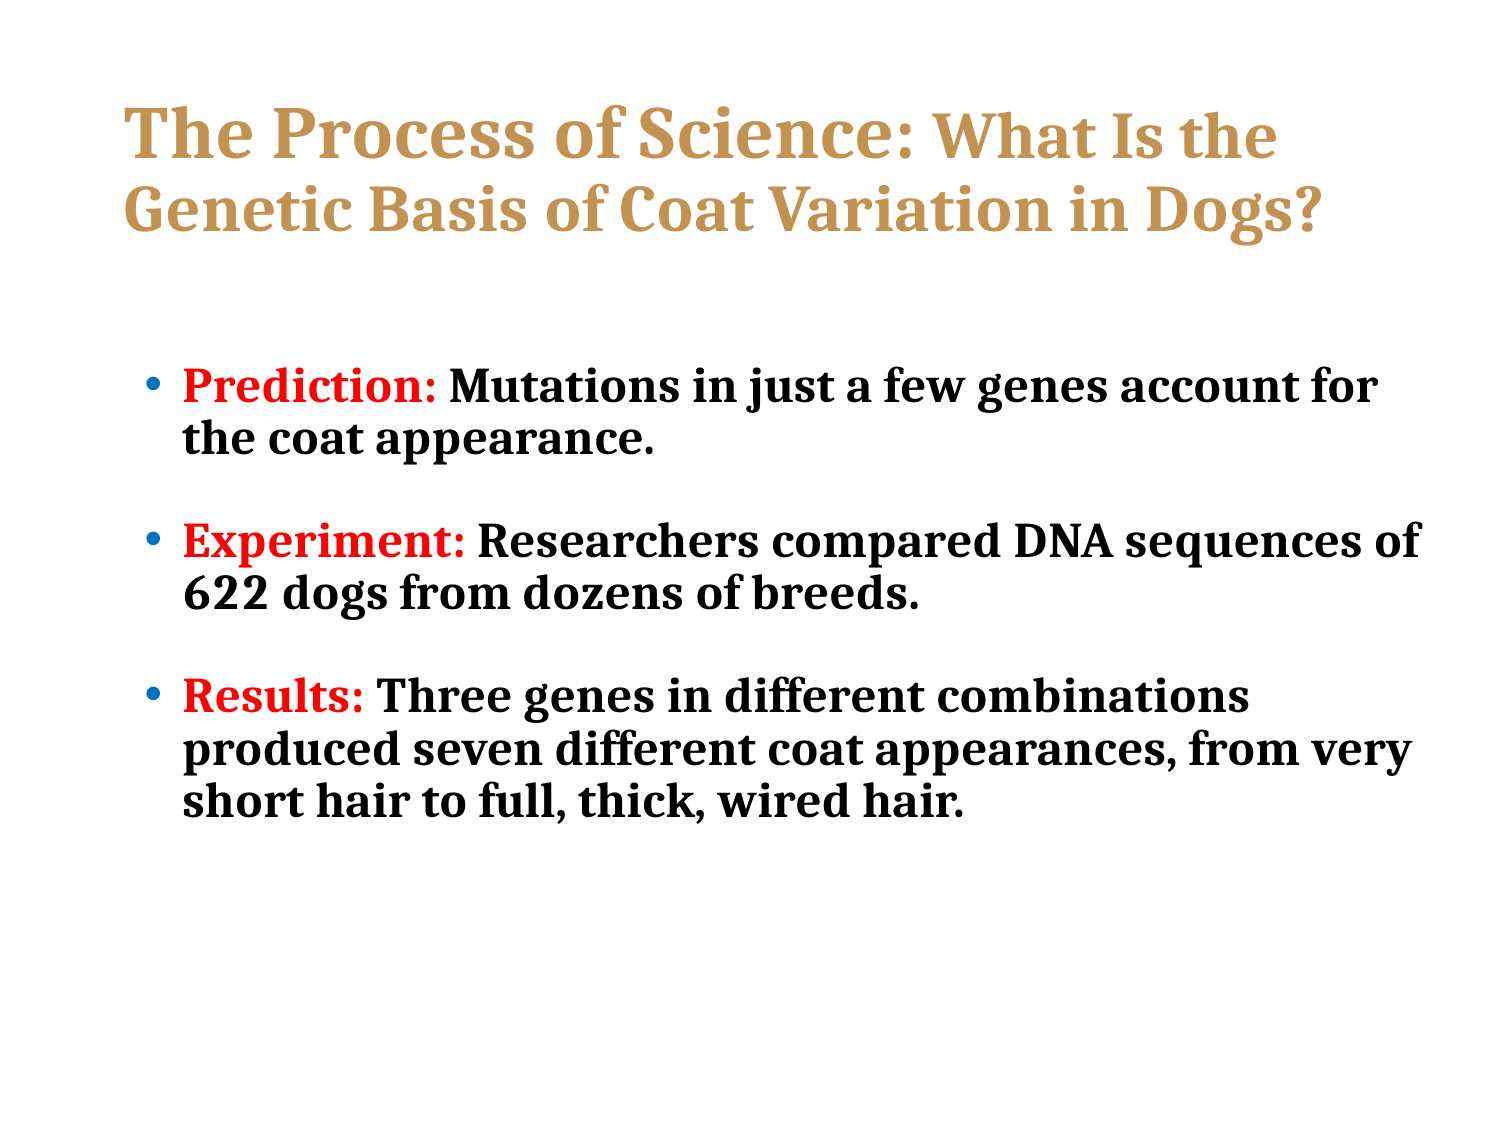

# The Process of Science: What Is the Genetic Basis of Coat Variation in Dogs?
Prediction: Mutations in just a few genes account for the coat appearance.
Experiment: Researchers compared DNA sequences of 622 dogs from dozens of breeds.
Results: Three genes in different combinations produced seven different coat appearances, from very short hair to full, thick, wired hair.